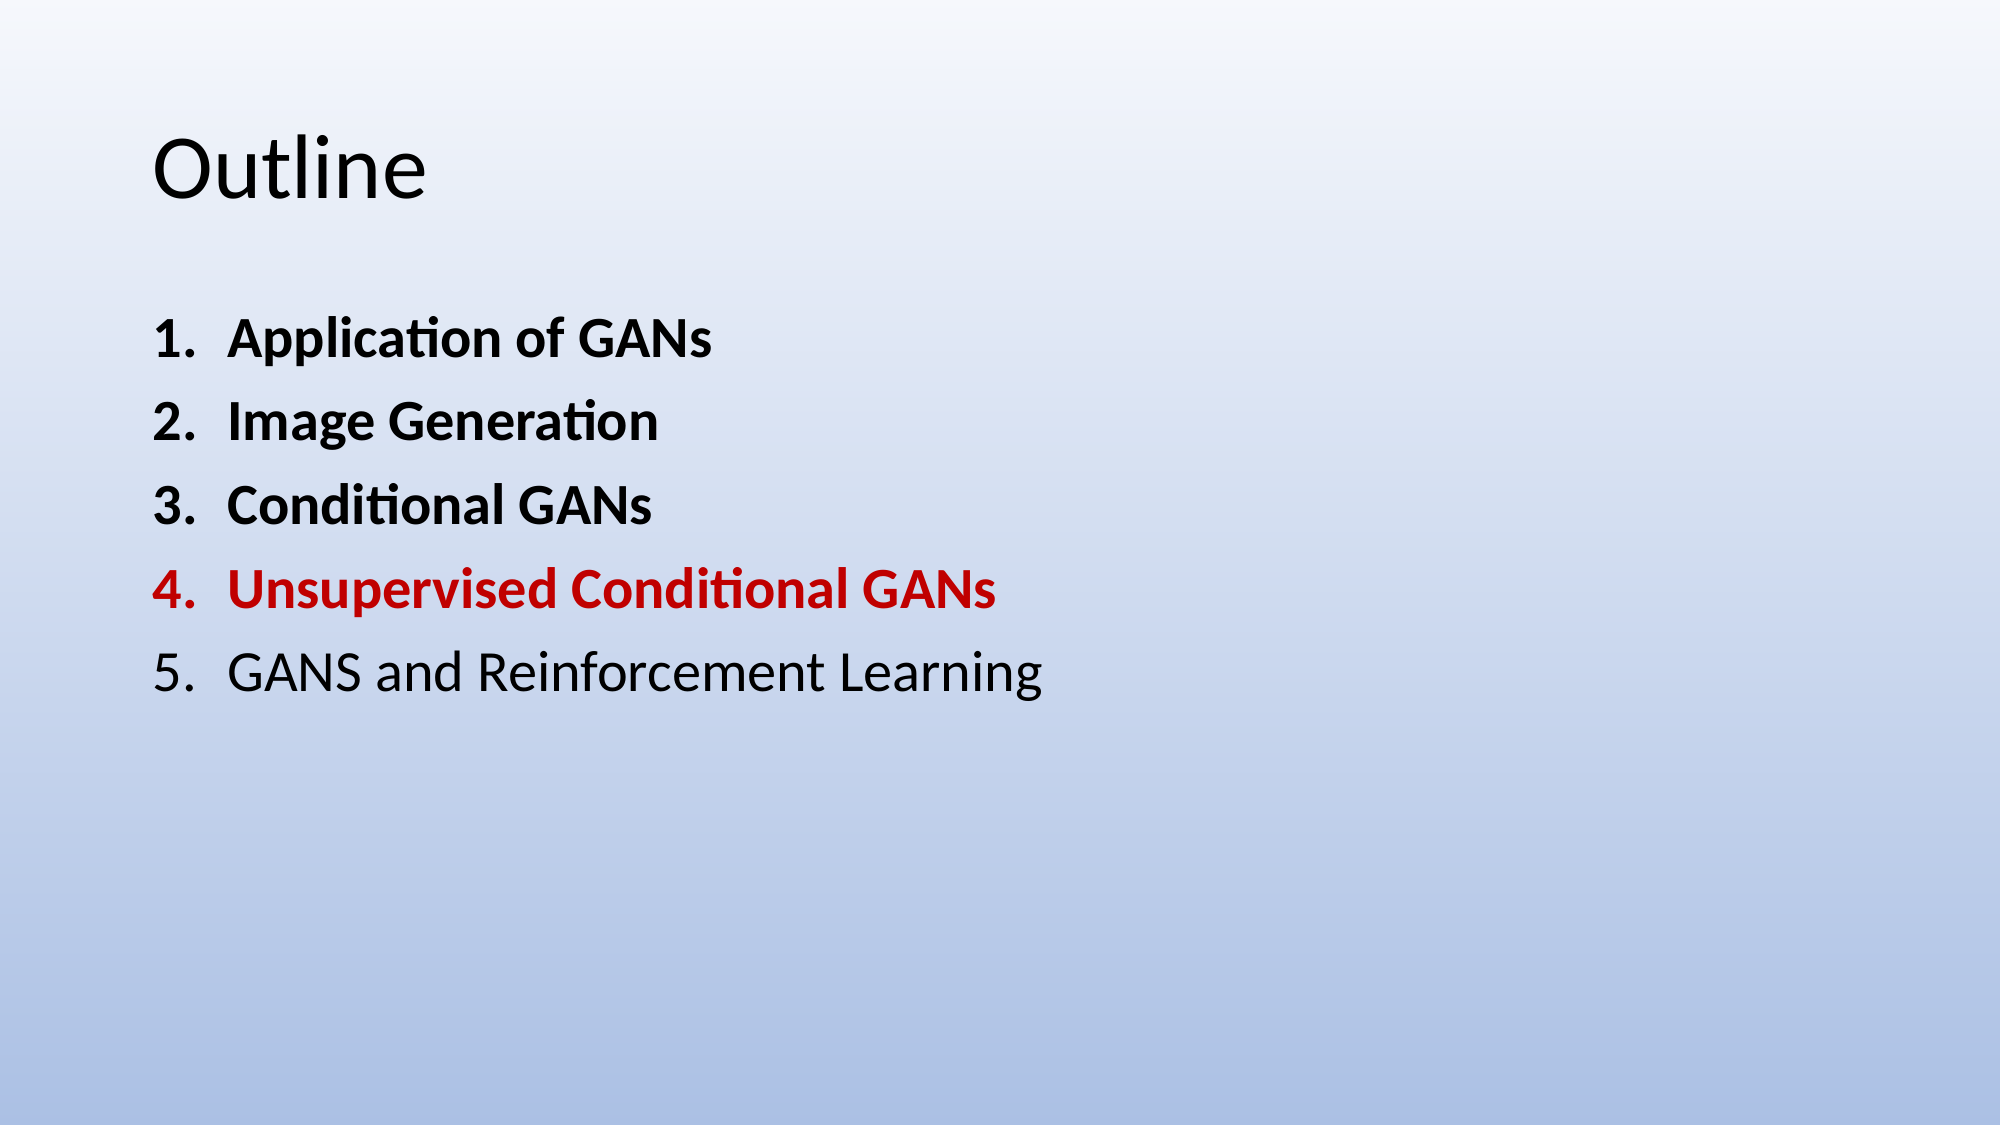

# Outline
Application of GANs
Image Generation
Conditional GANs
Unsupervised Conditional GANs
GANS and Reinforcement Learning